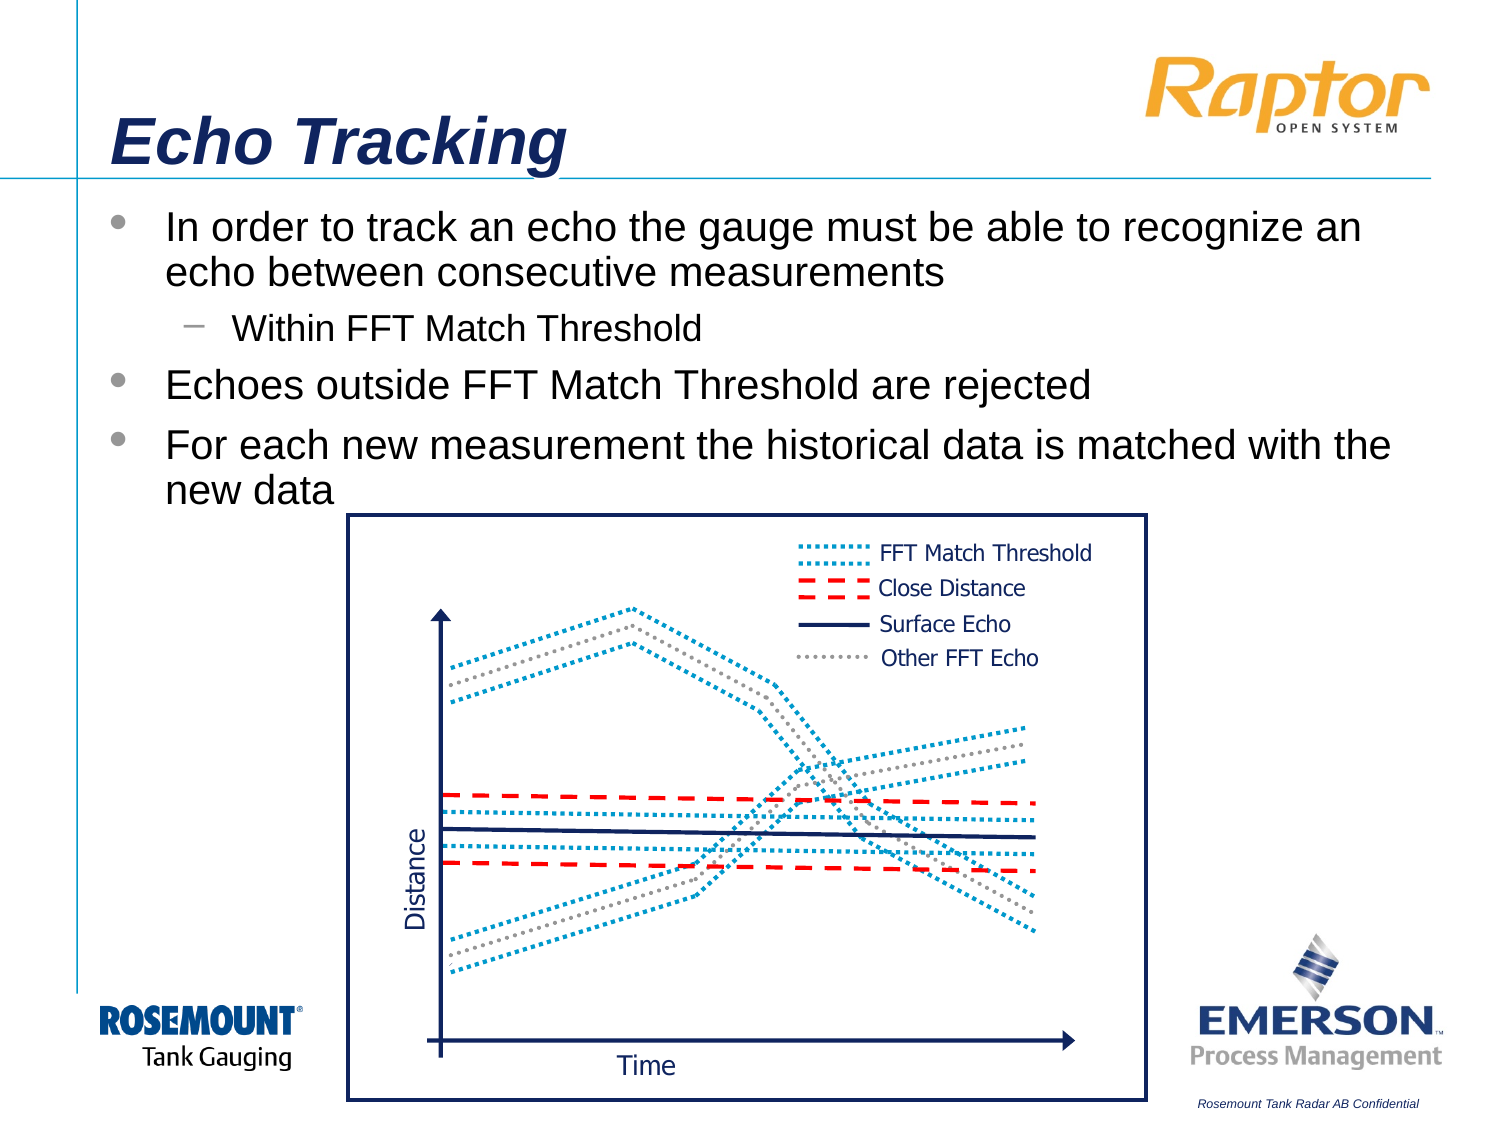

# Echo Tracking
In order to track an echo the gauge must be able to recognize an echo between consecutive measurements
Within FFT Match Threshold
Echoes outside FFT Match Threshold are rejected
For each new measurement the historical data is matched with the new data

FFT Match Threshold

Close Distance

Surface Echo

Other FFT Echo

Distance

Time